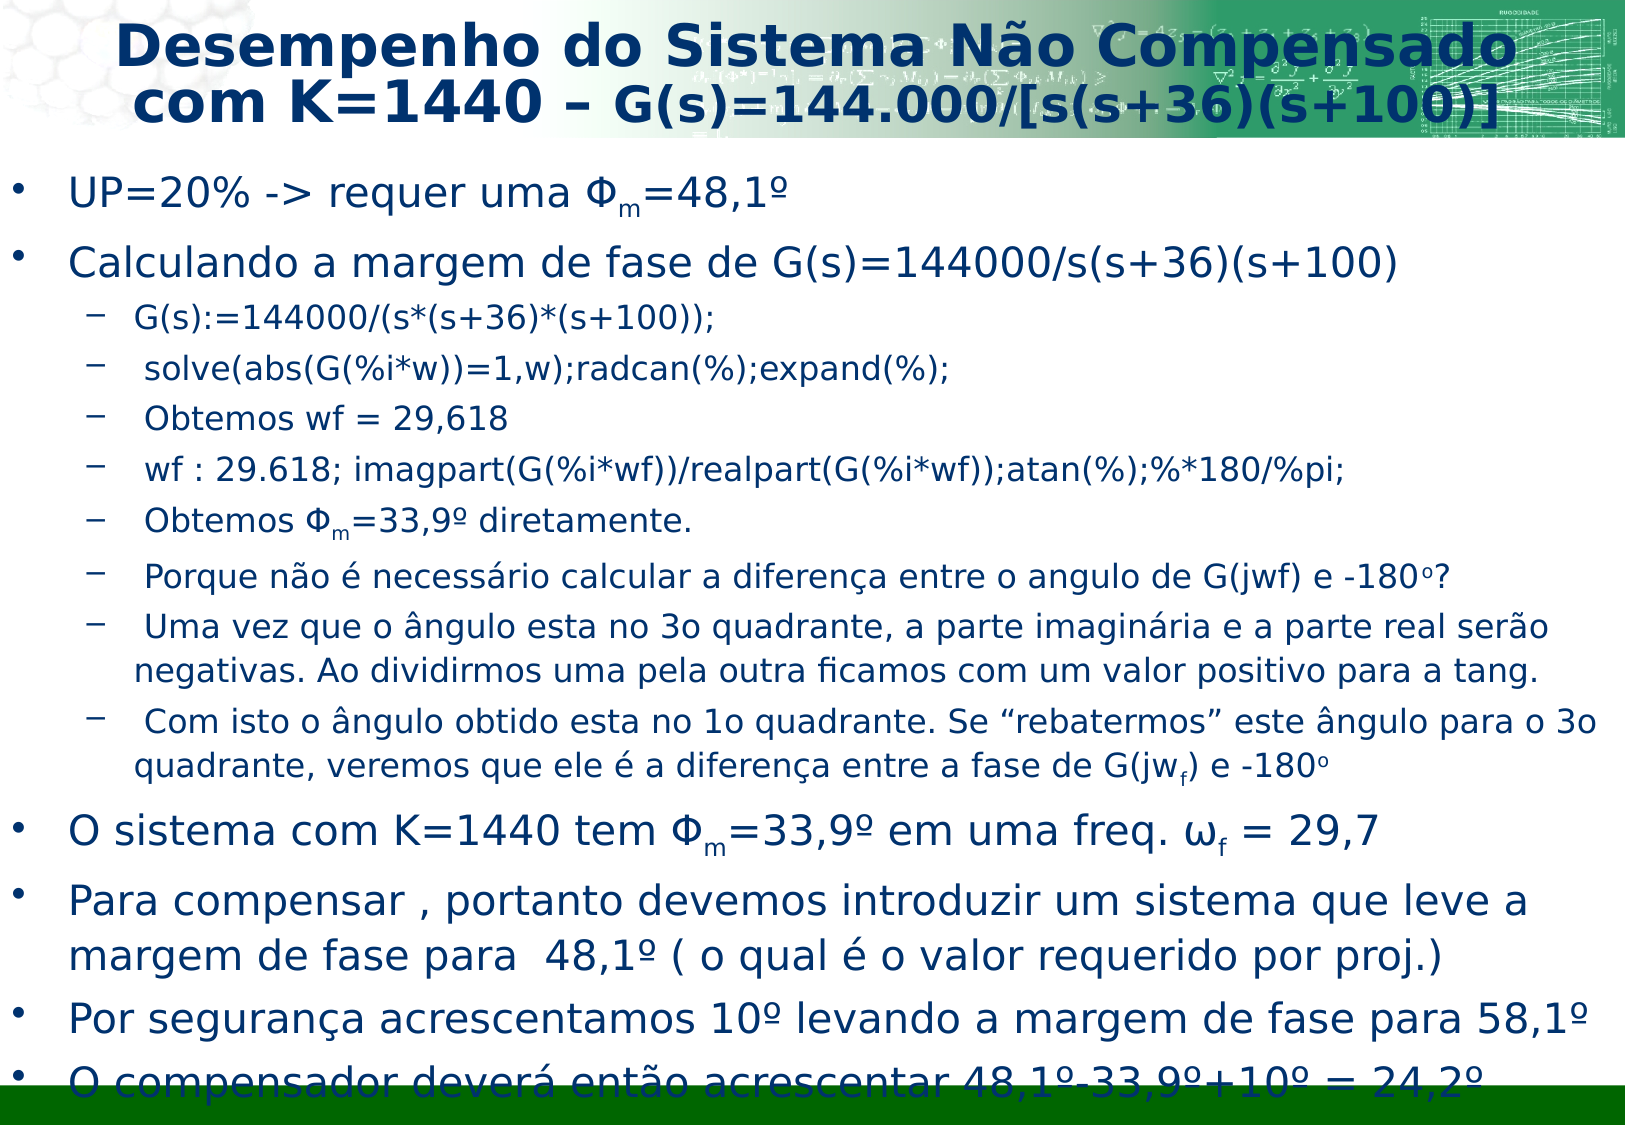

# Desempenho do Sistema Não Compensado com K=1440 – G(s)=144.000/[s(s+36)(s+100)]
UP=20% -> requer uma Φm=48,1º
Calculando a margem de fase de G(s)=144000/s(s+36)(s+100)
G(s):=144000/(s*(s+36)*(s+100));
 solve(abs(G(%i*w))=1,w);radcan(%);expand(%);
 Obtemos wf = 29,618
 wf : 29.618; imagpart(G(%i*wf))/realpart(G(%i*wf));atan(%);%*180/%pi;
 Obtemos Φm=33,9º diretamente.
 Porque não é necessário calcular a diferença entre o angulo de G(jwf) e -180o?
 Uma vez que o ângulo esta no 3o quadrante, a parte imaginária e a parte real serão negativas. Ao dividirmos uma pela outra ficamos com um valor positivo para a tang.
 Com isto o ângulo obtido esta no 1o quadrante. Se “rebatermos” este ângulo para o 3o quadrante, veremos que ele é a diferença entre a fase de G(jwf) e -180o
O sistema com K=1440 tem Φm=33,9º em uma freq. ωf = 29,7
Para compensar , portanto devemos introduzir um sistema que leve a margem de fase para  48,1º ( o qual é o valor requerido por proj.)
Por segurança acrescentamos 10º levando a margem de fase para 58,1º
O compensador deverá então acrescentar 48,1º-33,9º+10º = 24,2º